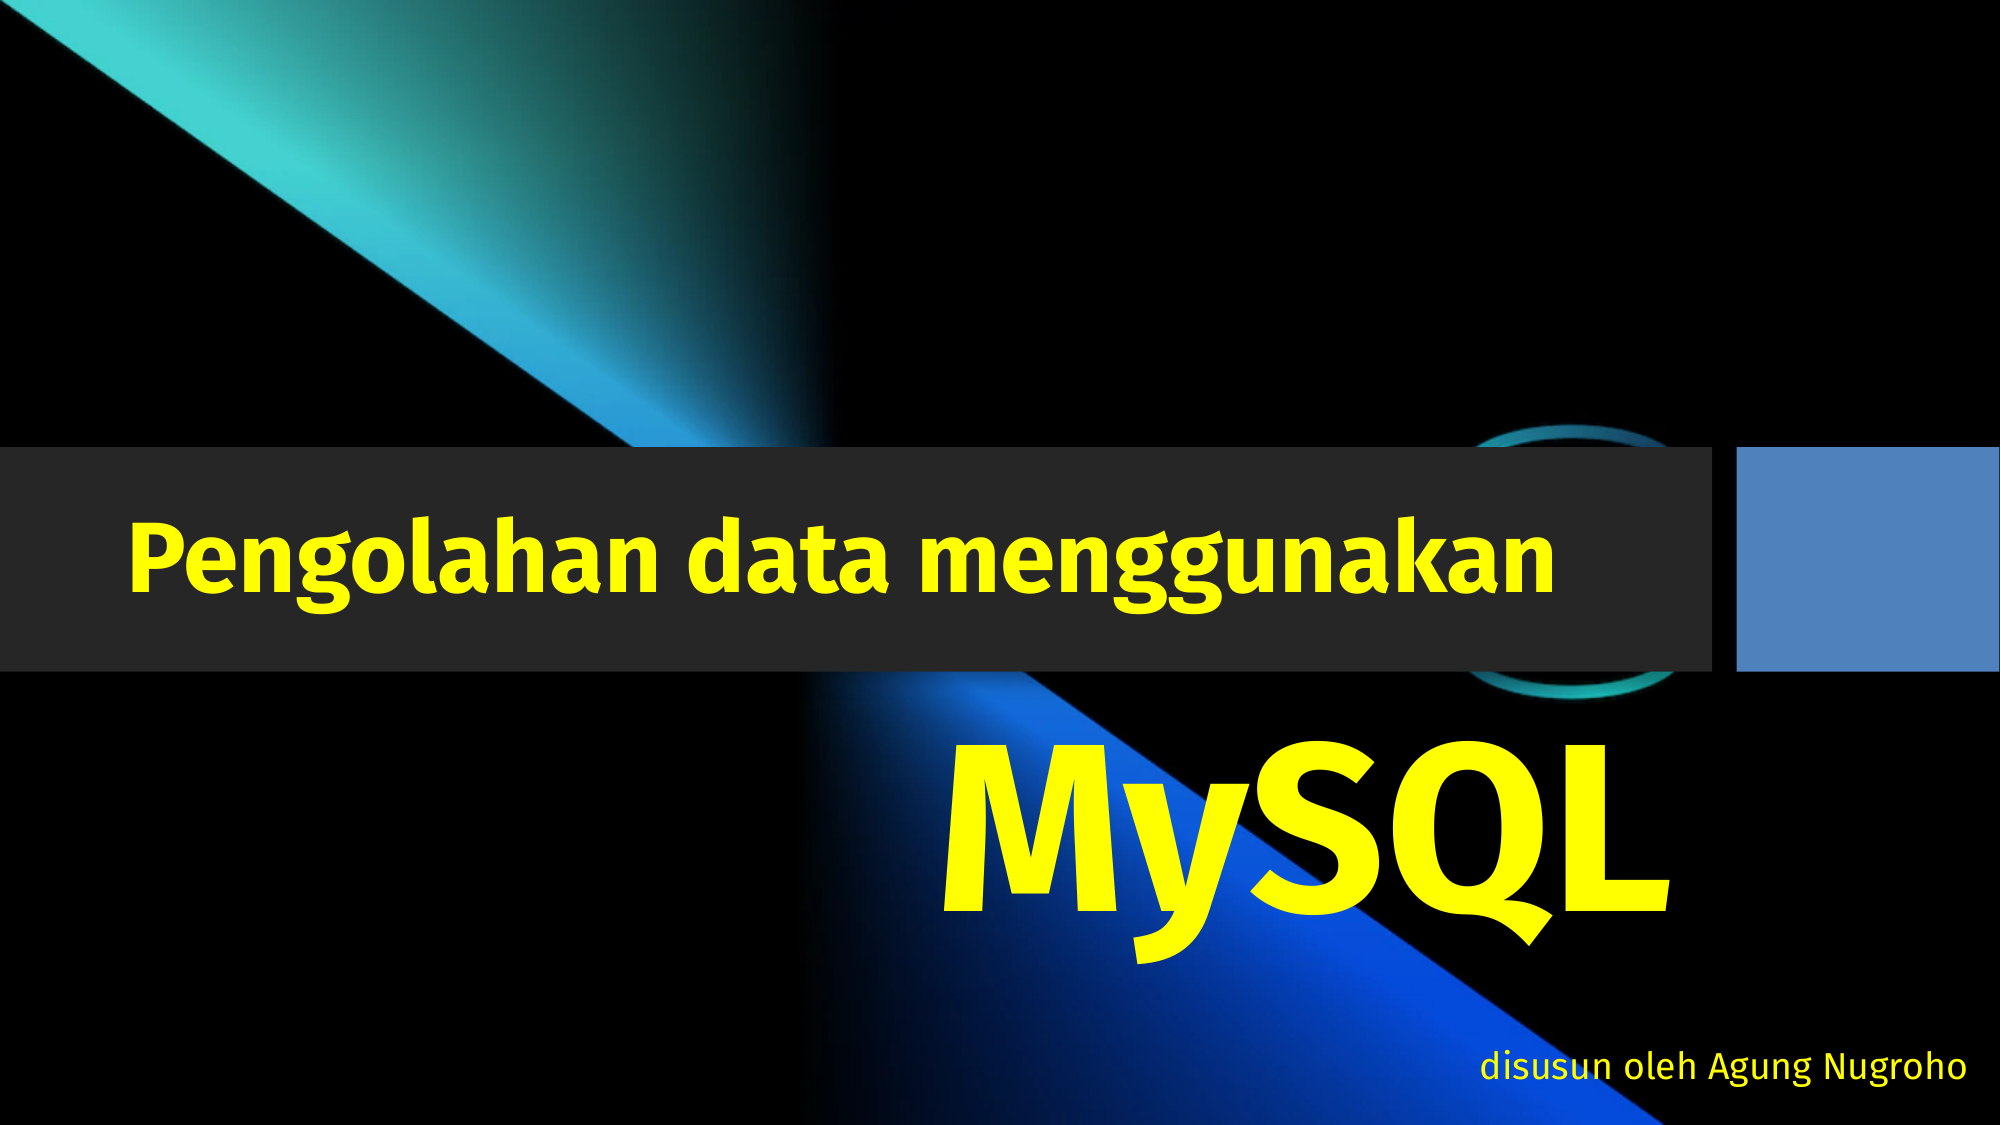

# Pengolahan data menggunakan
MySQL
disusun oleh Agung Nugroho